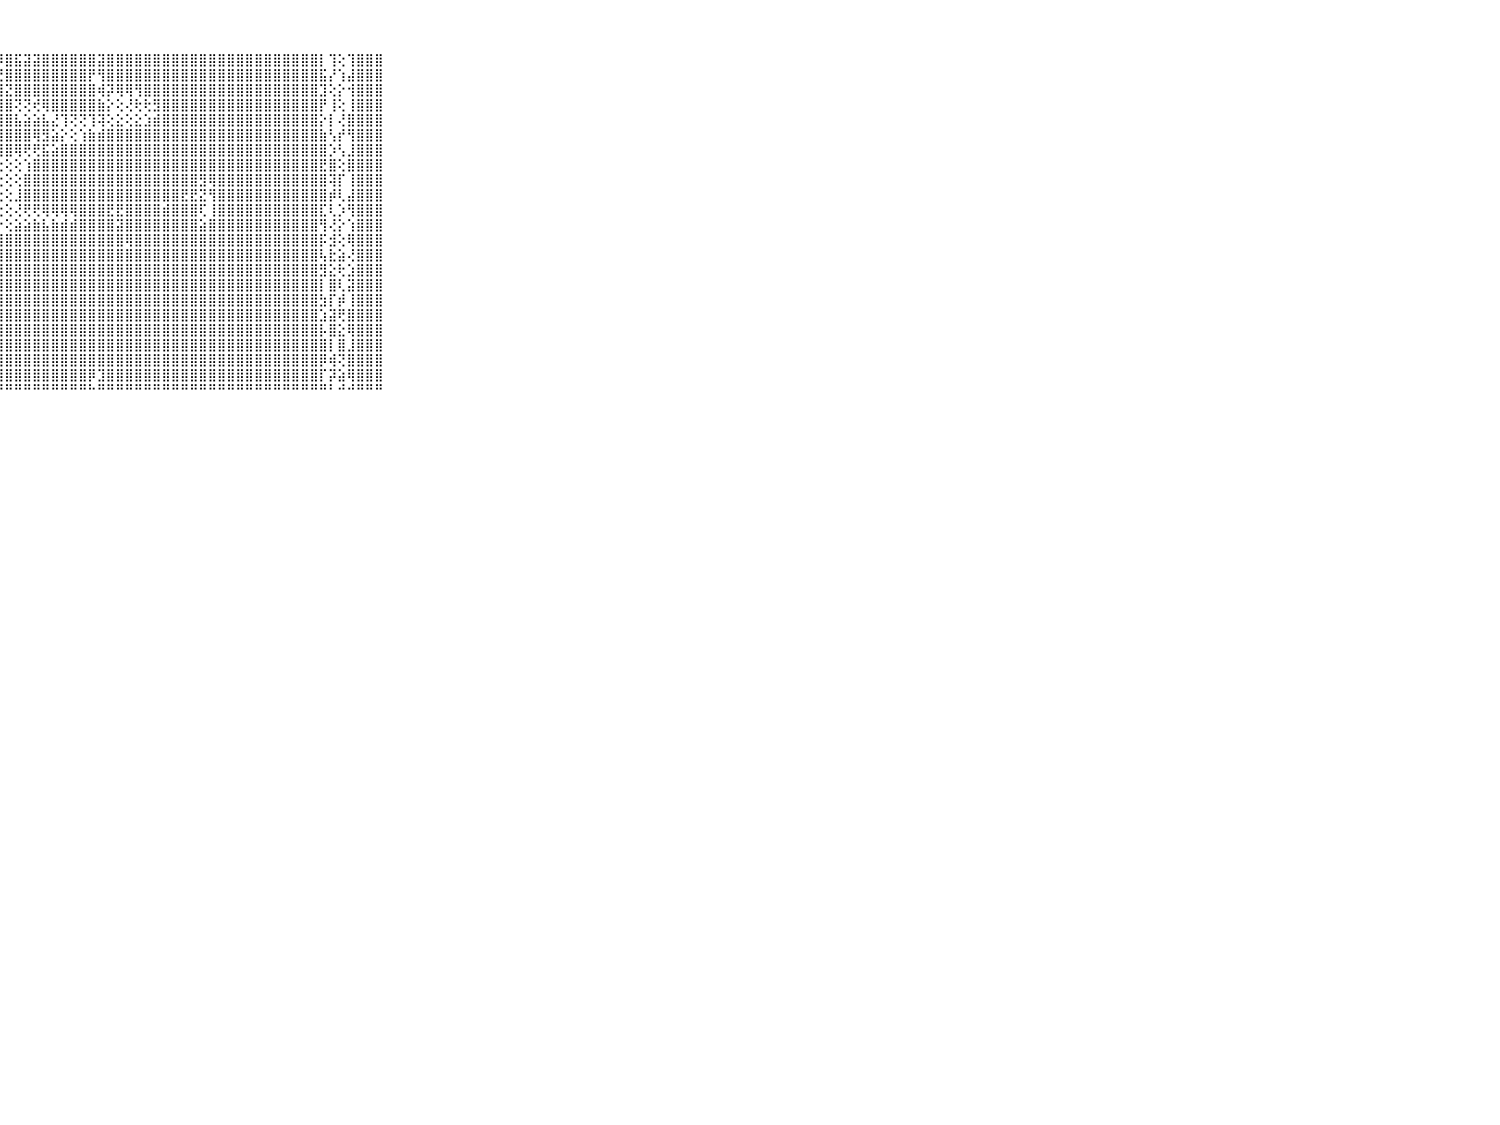

⠀⠀⠀⠀⠀⠀⠀⠀⠀⠀⠀⣿⣿⣿⣿⣿⣿⣿⣿⣿⣿⣿⣿⣿⣿⣿⣿⡿⣿⣯⣽⣽⣿⣿⣿⣿⣿⣿⣽⣿⣿⣿⣿⣿⣿⣿⣿⣿⣿⣿⣿⣿⣿⣿⣿⣿⣿⣿⣿⣿⣿⣿⡇⢹⢕⢹⣿⣿⣿⠀⠀⠀⠀⠀⠀⠀⠀⠀⠀⠀⠀
⠀⠀⠀⠀⠀⠀⠀⠀⠀⠀⠀⣿⣿⣿⣿⣿⣿⣿⣿⣿⣿⣿⣿⣿⣿⡿⣽⢟⣿⣿⣿⣿⣿⣿⣿⣿⣿⡟⢻⣿⣿⣿⣿⣿⣿⣿⣿⣿⣿⣿⣿⣿⣿⣿⣿⣿⣿⣿⣿⣿⣿⣿⣯⡜⢱⣼⣿⣿⣿⠀⠀⠀⠀⠀⠀⠀⠀⠀⠀⠀⠀
⠀⠀⠀⠀⠀⠀⠀⠀⠀⠀⠀⣿⣿⣿⣿⣿⣿⣿⣿⣿⣿⣿⣿⣿⡿⢟⣽⣸⣝⣿⣿⣿⣿⣿⣿⣿⣿⣿⢾⡽⢿⢿⢻⣿⣿⣿⣿⣿⣿⣿⣿⣿⣿⣿⣿⣿⣿⣿⣿⣿⣿⣿⣹⢕⡕⢺⣿⣿⣿⠀⠀⠀⠀⠀⠀⠀⠀⠀⠀⠀⠀
⠀⠀⠀⠀⠀⠀⠀⠀⠀⠀⠀⣿⣿⣿⣿⣿⣿⣿⣿⣿⣿⣿⣿⢷⢎⣝⣱⣾⣿⢝⢝⢞⢿⣿⣿⣿⣿⣿⣷⡕⢕⢜⢗⢗⣻⣿⣿⣿⣿⣿⣿⣿⣿⣿⣿⣿⣿⣿⣿⣿⣿⣿⡟⢸⢕⢸⣿⣿⣿⠀⠀⠀⠀⠀⠀⠀⠀⠀⠀⠀⠀
⠀⠀⠀⠀⠀⠀⠀⠀⠀⠀⠀⣿⣿⣿⣿⣿⣿⣿⣿⣿⣿⣿⣿⣷⣿⣿⣿⣿⣿⣧⣵⣵⣧⣜⢹⢝⢝⢹⢽⢕⣕⢕⣕⣱⣾⣿⣿⣿⣿⣿⣿⣿⣿⣿⣿⣿⣿⣿⣿⣿⣿⣿⡕⡇⢜⣿⣿⣿⣿⠀⠀⠀⠀⠀⠀⠀⠀⠀⠀⠀⠀
⠀⠀⠀⠀⠀⠀⠀⠀⠀⠀⠀⣿⣿⣿⣿⣿⣿⣿⣿⣿⣿⡿⢟⢿⣿⣿⣿⣿⣿⣿⣿⢿⣻⣵⡕⢕⢱⣷⣾⣿⣿⣿⣿⣿⣿⣿⣿⣿⣿⣿⣿⣿⣿⣿⣿⣿⣿⣿⣿⣿⣿⣿⣷⢣⡞⢻⣿⣿⣿⠀⠀⠀⠀⠀⠀⠀⠀⠀⠀⠀⠀
⠀⠀⠀⠀⠀⠀⠀⠀⠀⠀⠀⣿⣿⣿⣿⣿⣿⣿⣿⣿⡿⢕⢕⢕⢜⢟⢻⢿⣿⢿⢟⢟⣯⣵⣿⣿⣿⣿⣿⣿⣿⣿⣿⣿⣿⣿⣿⣿⣿⣿⣿⣿⣿⣿⣿⣿⣿⣿⣿⣿⣿⣿⣿⡱⢣⣸⣿⣿⣿⠀⠀⠀⠀⠀⠀⠀⠀⠀⠀⠀⠀
⠀⠀⠀⠀⠀⠀⠀⠀⠀⠀⠀⣿⣿⣿⣿⣿⣿⣿⣿⣿⣇⡇⢕⢕⢕⢕⢕⢕⢕⢕⢱⣿⣿⣿⣿⣿⣿⣿⣿⣿⣿⣿⣿⣿⣿⣿⣿⣿⣿⣿⣿⣿⣿⣿⣿⣿⣿⣿⣿⣿⣿⣿⣟⣿⢕⣿⣿⣿⣿⠀⠀⠀⠀⠀⠀⠀⠀⠀⠀⠀⠀
⠀⠀⠀⠀⠀⠀⠀⠀⠀⠀⠀⣿⣿⣿⣿⣿⣿⣿⣿⣿⡟⢕⢕⢕⢕⢕⢕⢕⢕⢕⣿⣿⣿⣿⣿⣿⣿⣿⣿⣿⣿⣿⣿⣿⣿⣿⣿⣿⣿⣻⢿⣿⣿⣿⣿⣿⣿⣿⣿⣿⣿⣿⣿⢽⡏⢸⣿⣿⣿⠀⠀⠀⠀⠀⠀⠀⠀⠀⠀⠀⠀
⠀⠀⠀⠀⠀⠀⠀⠀⠀⠀⠀⣿⣿⣿⣿⣿⣿⣿⣿⣿⣿⢕⢕⢕⢕⢕⢕⢕⢕⣸⣿⣿⣿⣿⣿⣿⣿⣿⣿⣿⣿⣿⣿⣿⣿⣿⣿⣟⣟⣝⢻⣿⣿⣿⣿⣿⣿⣿⣿⣿⣿⣿⣿⡾⢇⣼⣿⣿⣿⠀⠀⠀⠀⠀⠀⠀⠀⠀⠀⠀⠀
⠀⠀⠀⠀⠀⠀⠀⠀⠀⠀⠀⣿⣿⣿⣿⣿⣿⣿⣿⣿⣏⢕⢵⢕⢕⢕⢕⢕⢕⢜⢟⢟⢿⢿⢿⢿⣿⣿⣿⣟⣟⣿⣿⣿⣿⣾⣿⣿⣿⢏⢸⣿⣿⣿⣿⣿⣿⣿⣿⣿⣿⣿⣏⢇⡱⢻⣿⣿⣿⠀⠀⠀⠀⠀⠀⠀⠀⠀⠀⠀⠀
⠀⠀⠀⠀⠀⠀⠀⠀⠀⠀⠀⣿⣿⣿⣿⣿⣿⣿⣿⣿⣿⣷⣷⣧⣧⣕⣕⡕⢕⣵⣵⣷⣧⣷⣾⣾⣿⣿⣿⣿⣽⣿⣿⣿⣿⣿⣿⣿⣿⣵⣿⣿⣿⣿⣿⣿⣿⣿⣿⣿⣿⣿⢻⢜⡕⢱⣿⣿⣿⠀⠀⠀⠀⠀⠀⠀⠀⠀⠀⠀⠀
⠀⠀⠀⠀⠀⠀⠀⠀⠀⠀⠀⣿⣿⣿⣿⣿⣿⣿⣿⣿⣿⣿⣿⣿⣿⣿⣿⣿⣿⣿⣿⣿⣿⣿⣿⣿⣿⣿⣿⣿⣿⢿⣿⣿⣿⣿⣿⣿⣿⣿⣿⣿⣿⣿⣿⣿⣿⣿⣿⣿⣿⣿⡯⣺⢕⢿⣿⣿⣿⠀⠀⠀⠀⠀⠀⠀⠀⠀⠀⠀⠀
⠀⠀⠀⠀⠀⠀⠀⠀⠀⠀⠀⣿⣿⣿⣿⣿⣿⣿⣿⣿⣿⣿⣿⣿⣟⣝⣿⣿⣿⣿⣿⣿⣿⣿⣿⣿⣿⣿⣿⣿⣿⣿⣿⣿⣿⣿⣿⣿⣿⣿⣿⣿⣿⣿⣿⣿⣿⣿⣿⣿⣿⣿⢧⣗⣵⢜⣿⣿⣿⠀⠀⠀⠀⠀⠀⠀⠀⠀⠀⠀⠀
⠀⠀⠀⠀⠀⠀⠀⠀⠀⠀⠀⣿⣿⣿⣿⣿⣿⣿⣿⣿⣿⣿⣿⣿⣿⣿⣿⣿⣿⣿⣿⣿⣿⣿⣿⣿⣿⣿⣿⣿⣿⣿⣿⣿⣿⣿⣿⣿⣿⣿⣿⣿⣿⣿⣿⣿⣿⣿⣿⣿⣿⣿⣻⣕⢗⣱⣿⣿⣿⠀⠀⠀⠀⠀⠀⠀⠀⠀⠀⠀⠀
⠀⠀⠀⠀⠀⠀⠀⠀⠀⠀⠀⣿⣿⣿⣿⣿⣿⣿⣿⣿⣿⣿⣿⣿⣿⣿⣿⣿⣿⣿⣿⣿⣿⣿⣿⣿⣿⣿⣿⣿⣿⣿⣿⣿⣿⣿⣿⣿⣿⣿⣿⣿⣿⣿⣿⣿⣿⣿⣿⣿⣿⣿⡇⣿⢇⣽⣿⣿⣿⠀⠀⠀⠀⠀⠀⠀⠀⠀⠀⠀⠀
⠀⠀⠀⠀⠀⠀⠀⠀⠀⠀⠀⣿⣿⣿⣿⣿⣿⣿⣿⣿⣿⣿⣿⣟⣿⣿⣿⣿⣿⣿⣿⣿⣿⣿⣿⣿⣿⣿⣿⣿⣿⣿⣿⣿⣿⣿⣿⣿⣿⣿⣿⣿⣿⣿⣿⣿⣿⣿⣿⣿⣿⣿⣳⡏⡾⢸⣿⣿⣿⠀⠀⠀⠀⠀⠀⠀⠀⠀⠀⠀⠀
⠀⠀⠀⠀⠀⠀⠀⠀⠀⠀⠀⣿⣿⣿⣿⣿⣿⣿⣿⣿⣿⣿⣿⣿⣿⣿⣿⣿⣿⣿⣿⣿⣿⣿⣿⣿⣿⣿⣿⣿⣿⣿⣿⣿⣿⣿⣿⣿⣿⣿⣿⣿⣿⣿⣿⣿⣿⣿⣿⣿⣿⣿⣱⣽⢟⣿⣿⣿⣿⠀⠀⠀⠀⠀⠀⠀⠀⠀⠀⠀⠀
⠀⠀⠀⠀⠀⠀⠀⠀⠀⠀⠀⣿⣿⣿⣿⣿⣿⣿⣿⣿⣿⣿⣿⣿⣿⣷⣽⣿⣿⣿⣿⣿⣿⣿⣿⣿⣿⣿⣿⣿⣿⣿⣿⣿⣿⣿⣿⣿⣿⣿⣿⣿⣿⣿⣿⣿⣿⣿⣿⣿⣿⣿⡧⣿⣕⢿⣿⣿⣿⠀⠀⠀⠀⠀⠀⠀⠀⠀⠀⠀⠀
⠀⠀⠀⠀⠀⠀⠀⠀⠀⠀⠀⣿⣿⣿⣿⣿⣿⣿⣿⣿⣿⣿⣿⣿⣿⣿⣿⣿⣿⣿⣿⣿⣿⣿⣿⣿⣿⣿⣿⣿⣿⣿⣿⣿⣿⣿⣿⣿⣿⣿⣿⣿⣿⣿⣿⣿⣿⣿⣿⣿⣿⣿⣿⡇⣿⣸⣿⣿⣿⠀⠀⠀⠀⠀⠀⠀⠀⠀⠀⠀⠀
⠀⠀⠀⠀⠀⠀⠀⠀⠀⠀⠀⣿⣿⣿⣿⣿⣿⣿⣿⣿⣿⣿⣿⣿⣿⣿⣿⣿⣿⣿⣿⣿⣿⣿⣿⣿⣿⣿⣿⣿⣿⣿⣿⣿⣿⣿⣿⣿⣿⣿⣿⣿⣿⣿⣿⣿⣿⣿⣿⣿⣿⣿⡿⢾⢝⣿⣿⣿⣿⠀⠀⠀⠀⠀⠀⠀⠀⠀⠀⠀⠀
⠀⠀⠀⠀⠀⠀⠀⠀⠀⠀⠀⣿⣿⣿⣿⣿⣿⣿⣿⣿⣿⣿⣿⣿⣿⣿⣿⣿⣿⣿⣿⣿⣿⣿⣿⣿⣿⡿⣹⣿⣿⣿⣿⣿⣿⣿⣿⣿⣿⣿⣿⣿⣿⣿⣿⣿⣿⣿⣿⣿⣿⣿⡏⡽⣵⢿⣿⣿⣿⠀⠀⠀⠀⠀⠀⠀⠀⠀⠀⠀⠀
⠀⠀⠀⠀⠀⠀⠀⠀⠀⠀⠀⠛⠛⠛⠛⠛⠛⠛⠛⠛⠛⠛⠛⠛⠛⠛⠛⠛⠛⠛⠛⠛⠛⠛⠛⠛⠛⠓⠛⠛⠛⠛⠛⠛⠛⠛⠛⠛⠛⠛⠛⠛⠛⠛⠛⠛⠛⠛⠛⠛⠛⠛⠛⠃⠚⠚⠛⠛⠛⠀⠀⠀⠀⠀⠀⠀⠀⠀⠀⠀⠀